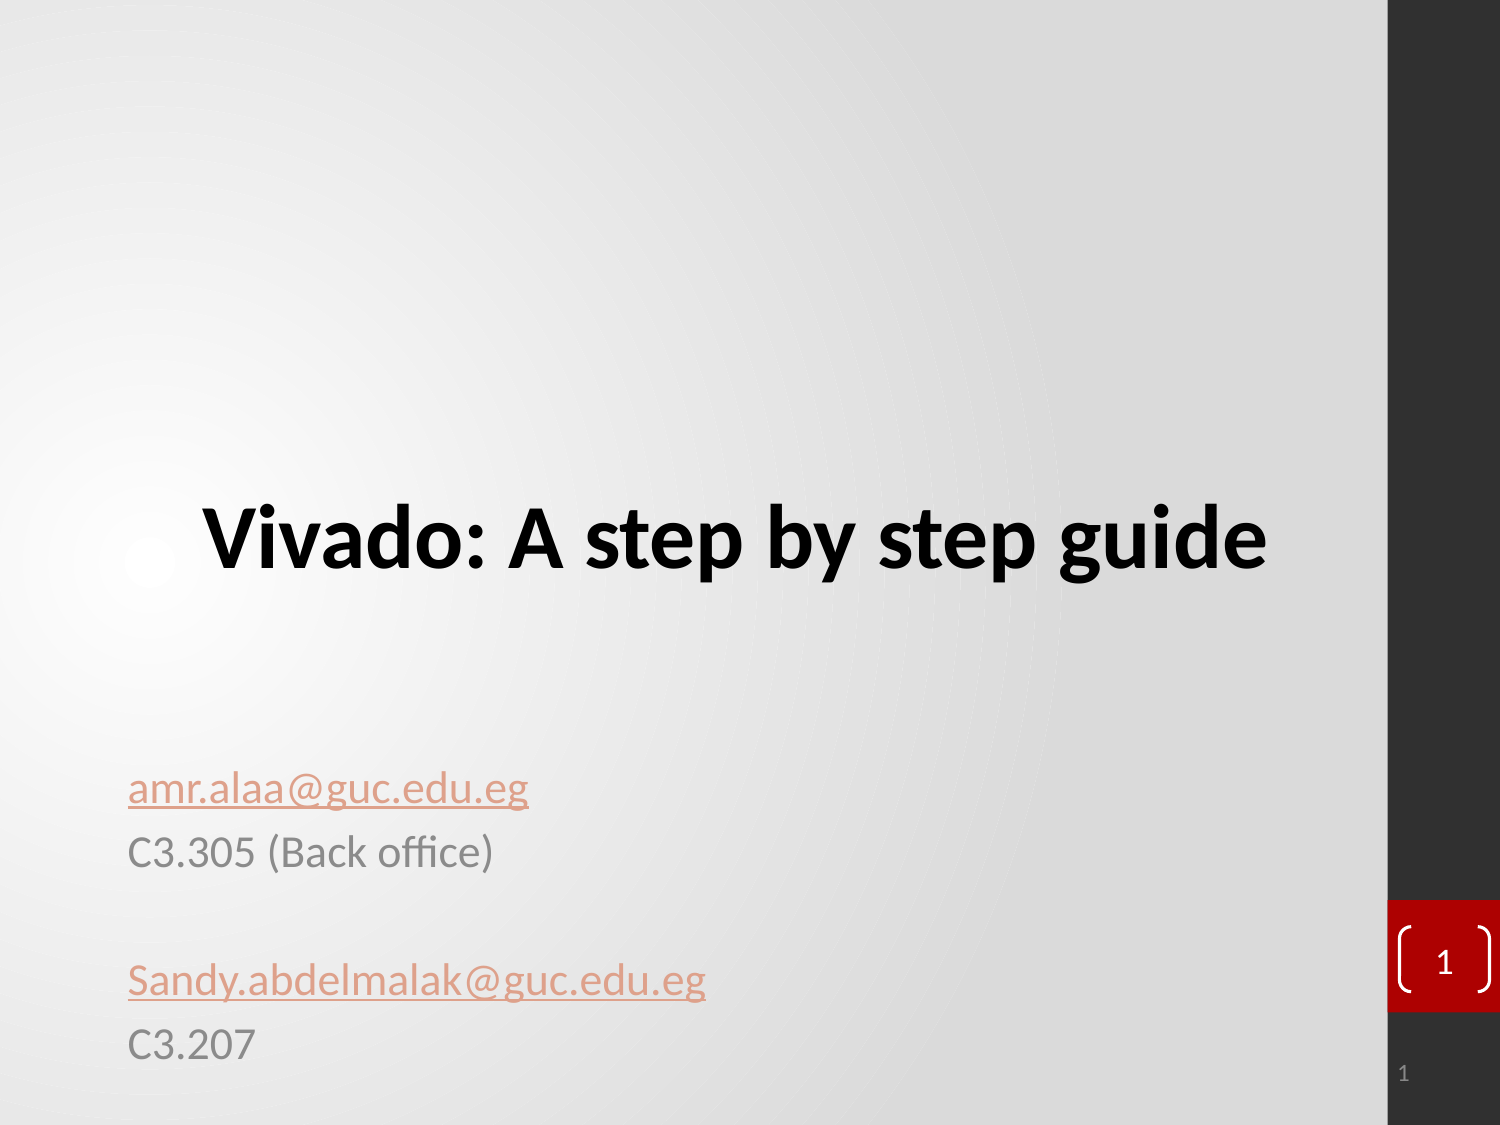

Vivado: A step by step guide
amr.alaa@guc.edu.eg
C3.305 (Back office)

Sandy.abdelmalak@guc.edu.eg
C3.207

1
1